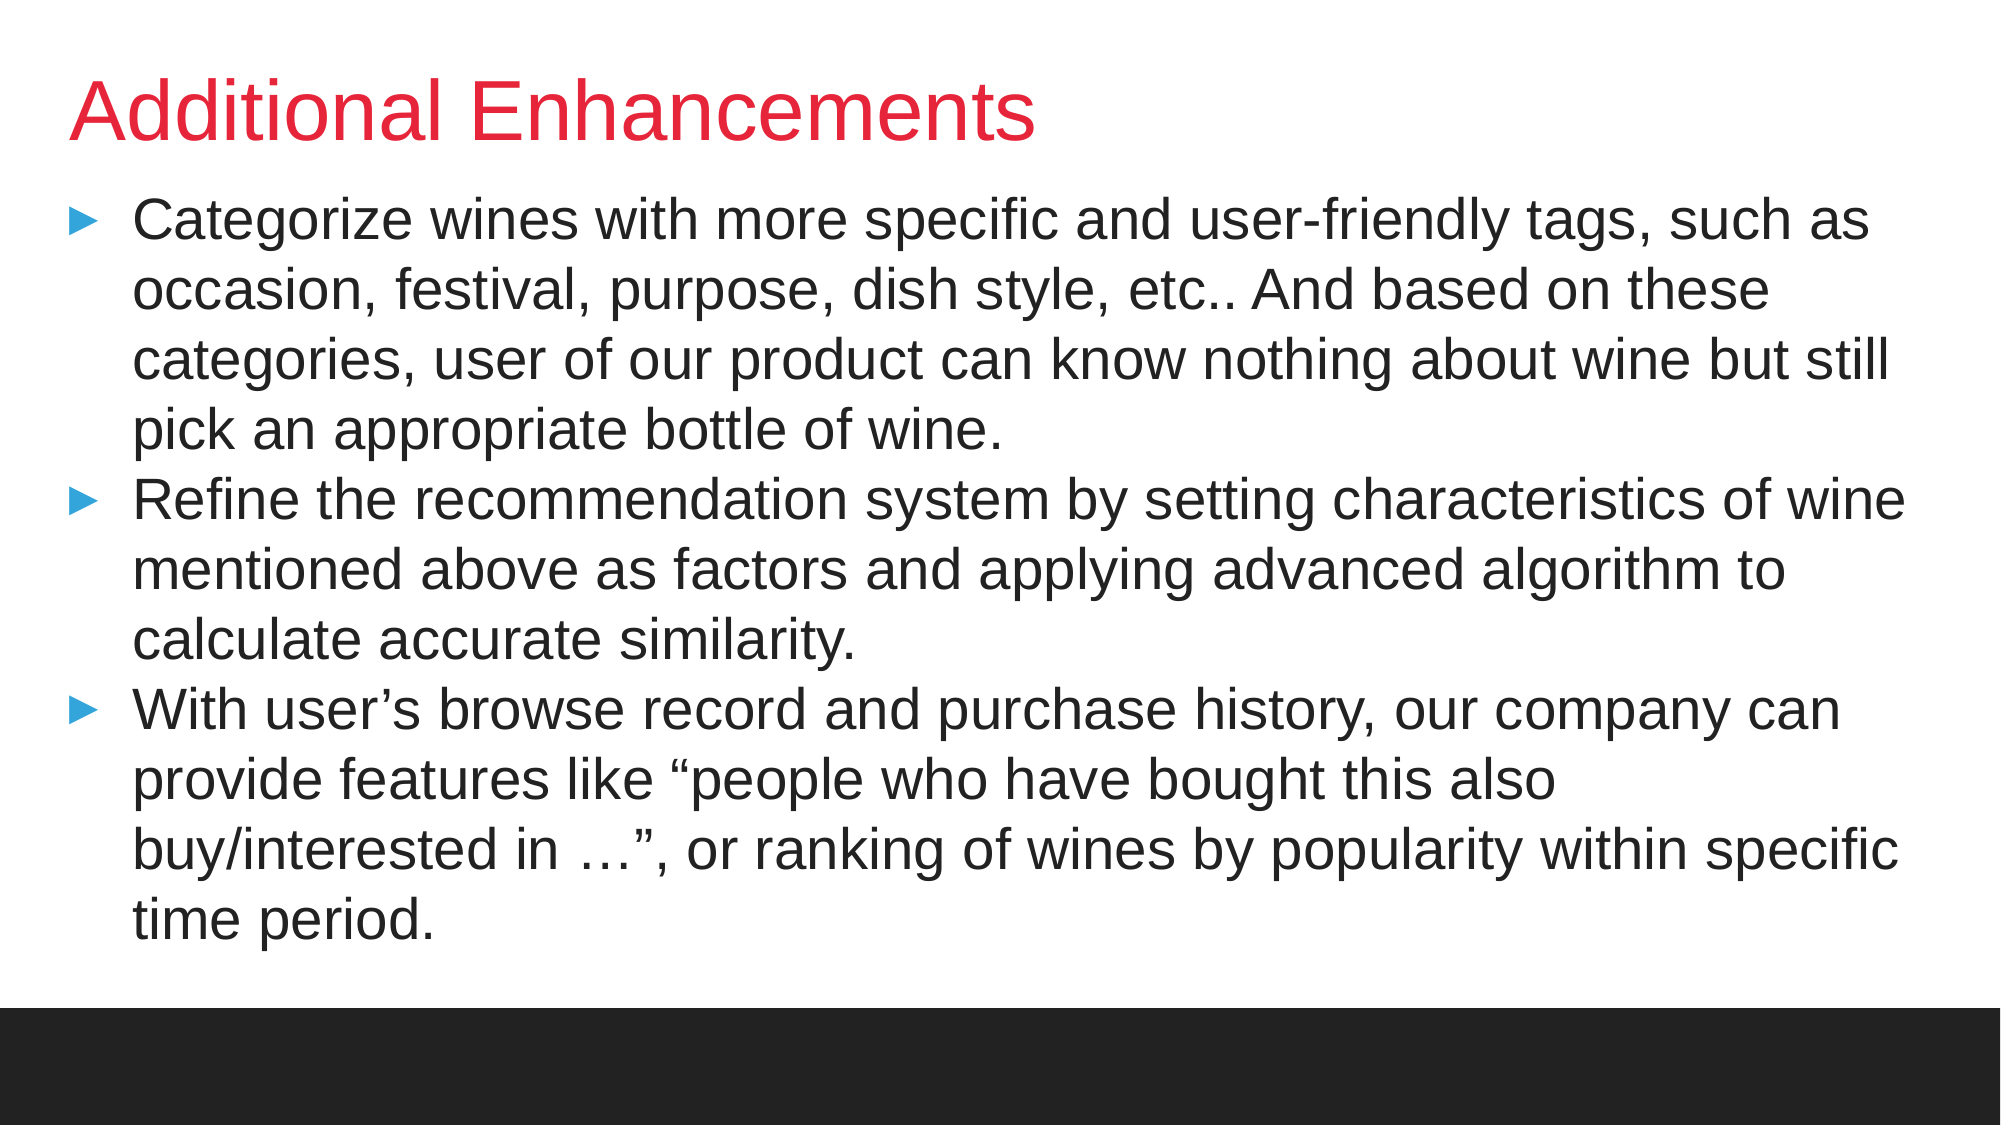

# Additional Enhancements
Categorize wines with more specific and user-friendly tags, such as occasion, festival, purpose, dish style, etc.. And based on these categories, user of our product can know nothing about wine but still pick an appropriate bottle of wine.
Refine the recommendation system by setting characteristics of wine mentioned above as factors and applying advanced algorithm to calculate accurate similarity.
With user’s browse record and purchase history, our company can provide features like “people who have bought this also buy/interested in …”, or ranking of wines by popularity within specific time period.